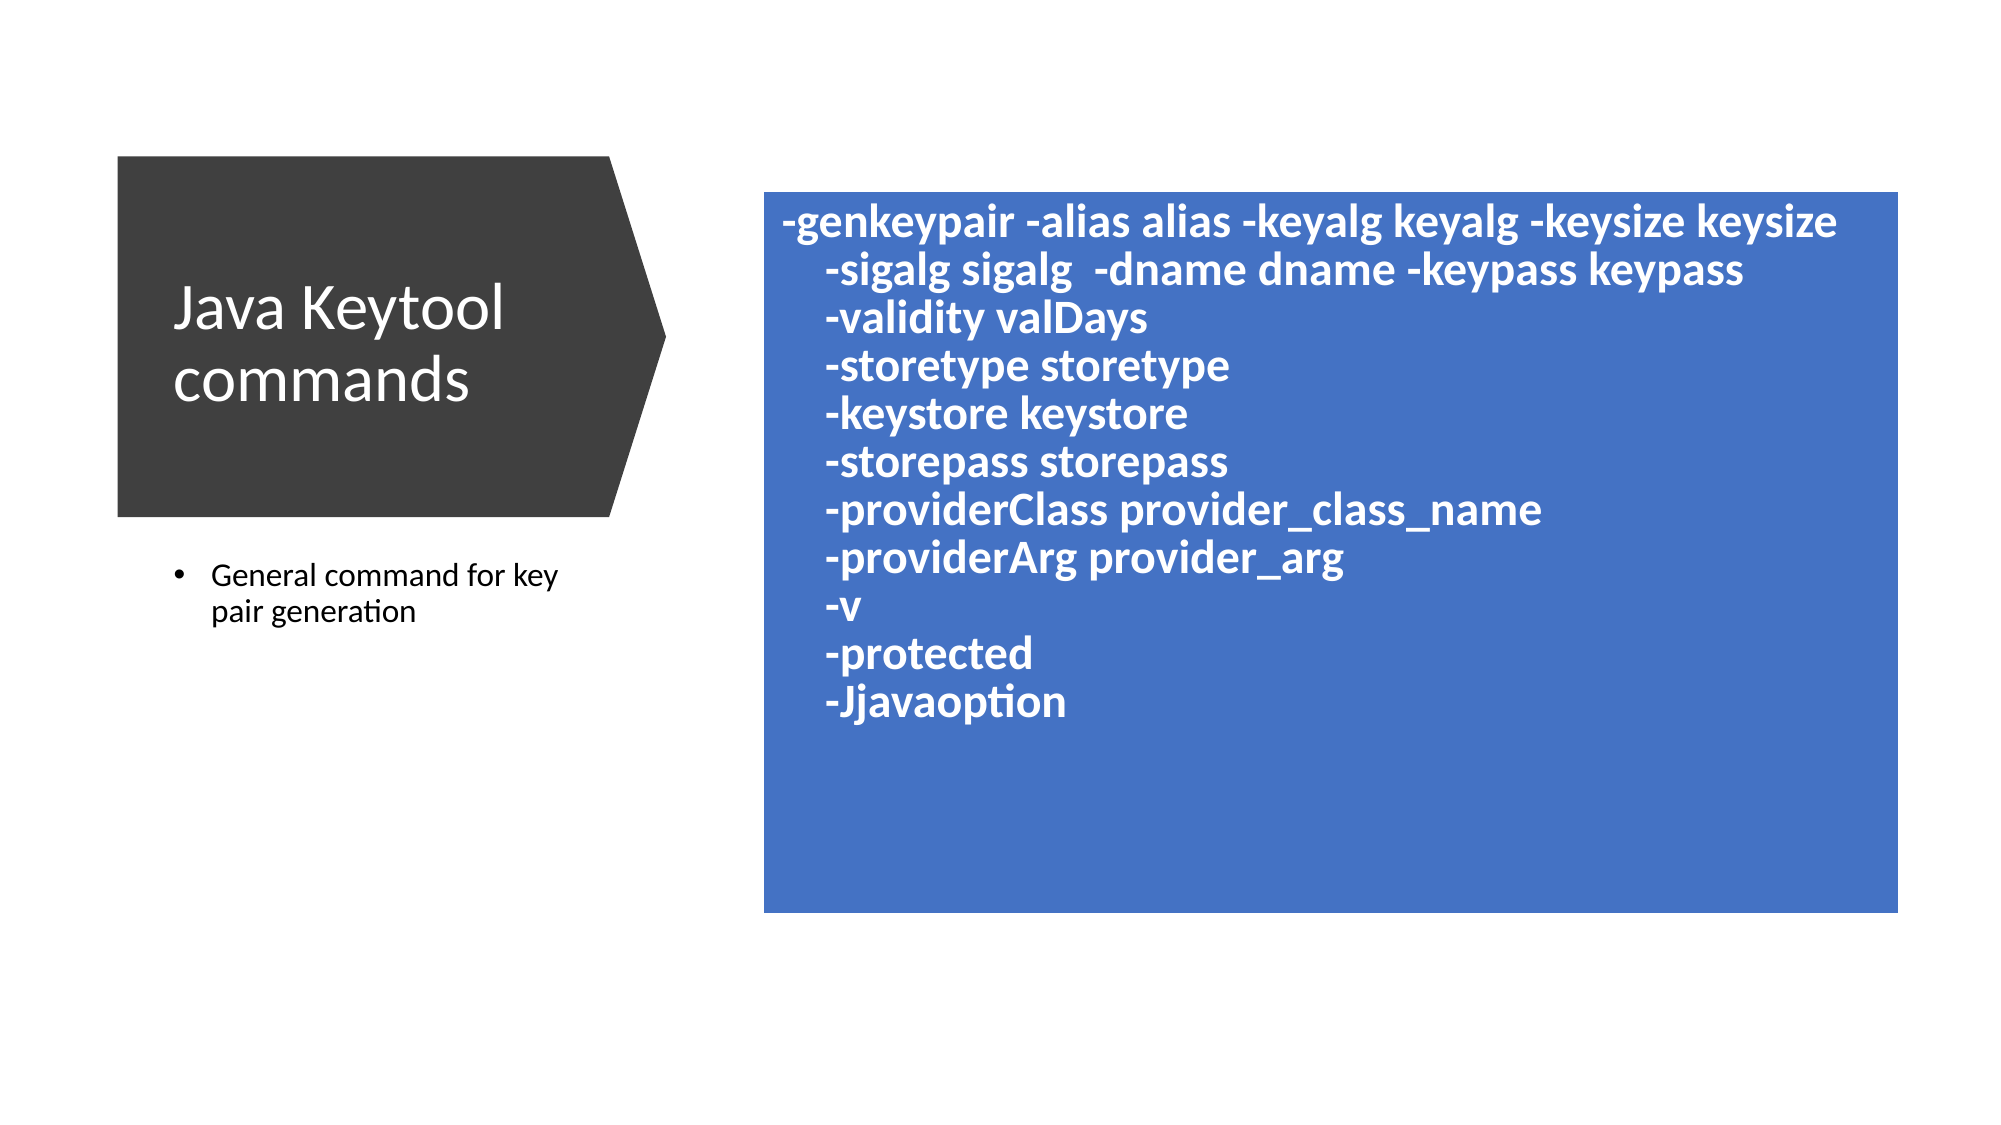

| -genkeypair -alias alias -keyalg keyalg -keysize keysize -sigalg sigalg -dname dname -keypass keypass -validity valDays -storetype storetype -keystore keystore -storepass storepass -providerClass provider\_class\_name -providerArg provider\_arg -v -protected -Jjavaoption |
| --- |
# Java Keytool commands
General command for key pair generation